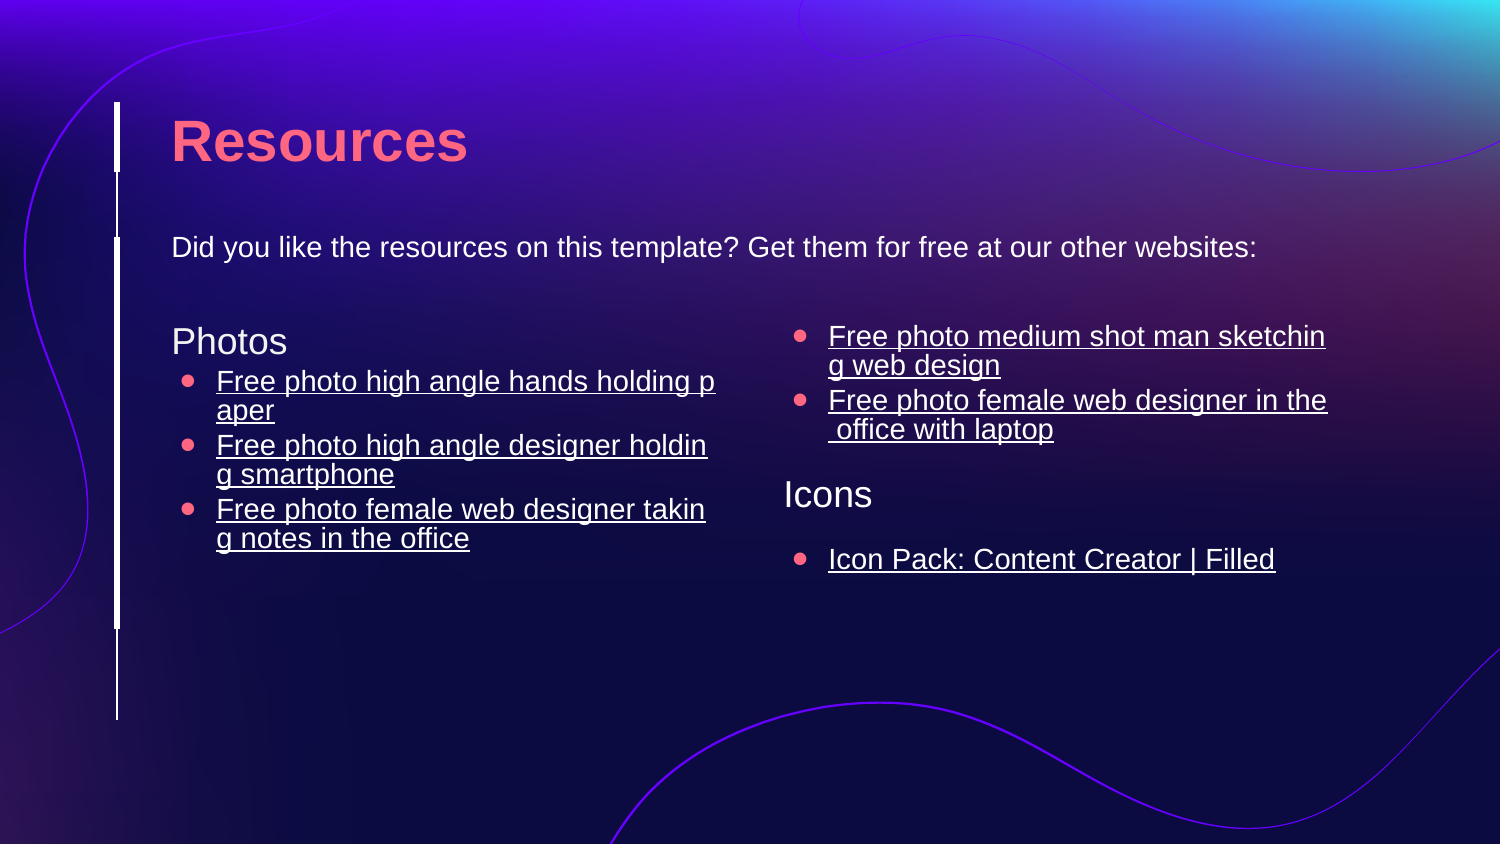

# Resources

Did you like the resources on this template? Get them for free at our other websites:
Photos
Free photo high angle hands holding paper
Free photo high angle designer holding smartphone
Free photo female web designer taking notes in the office
Free photo medium shot man sketching web design
Free photo female web designer in the office with laptop
Icons
Icon Pack: Content Creator | Filled